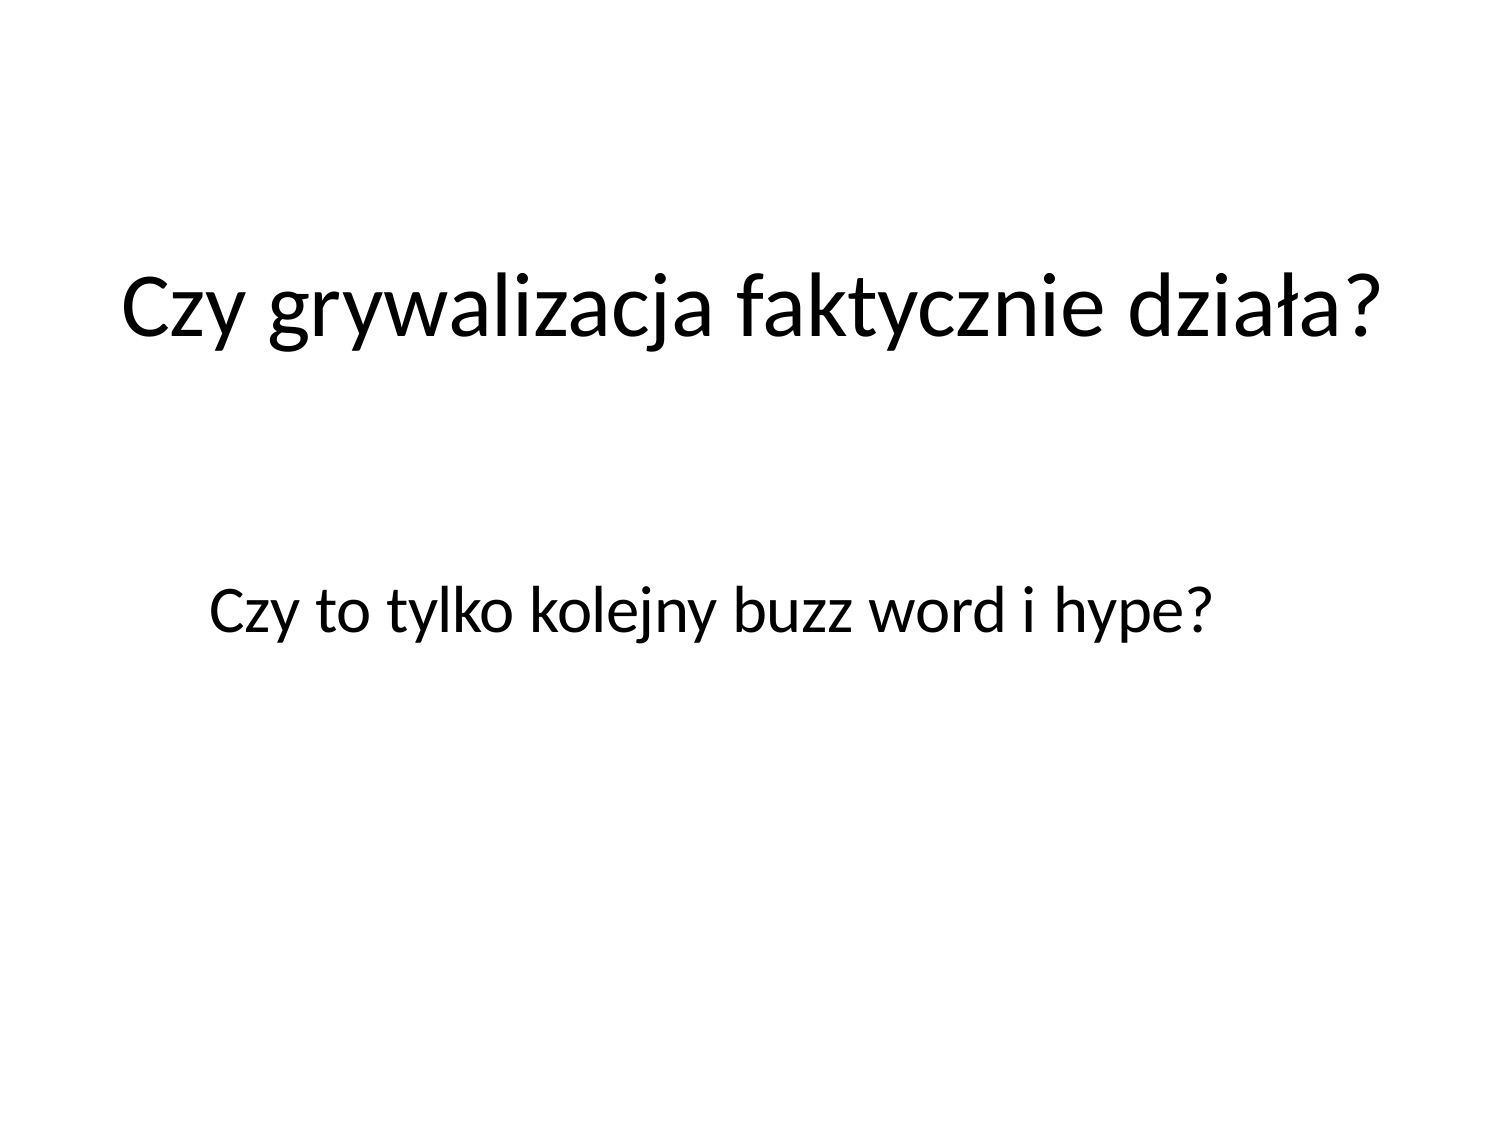

Czy grywalizacja faktycznie działa?
Czy to tylko kolejny buzz word i hype?